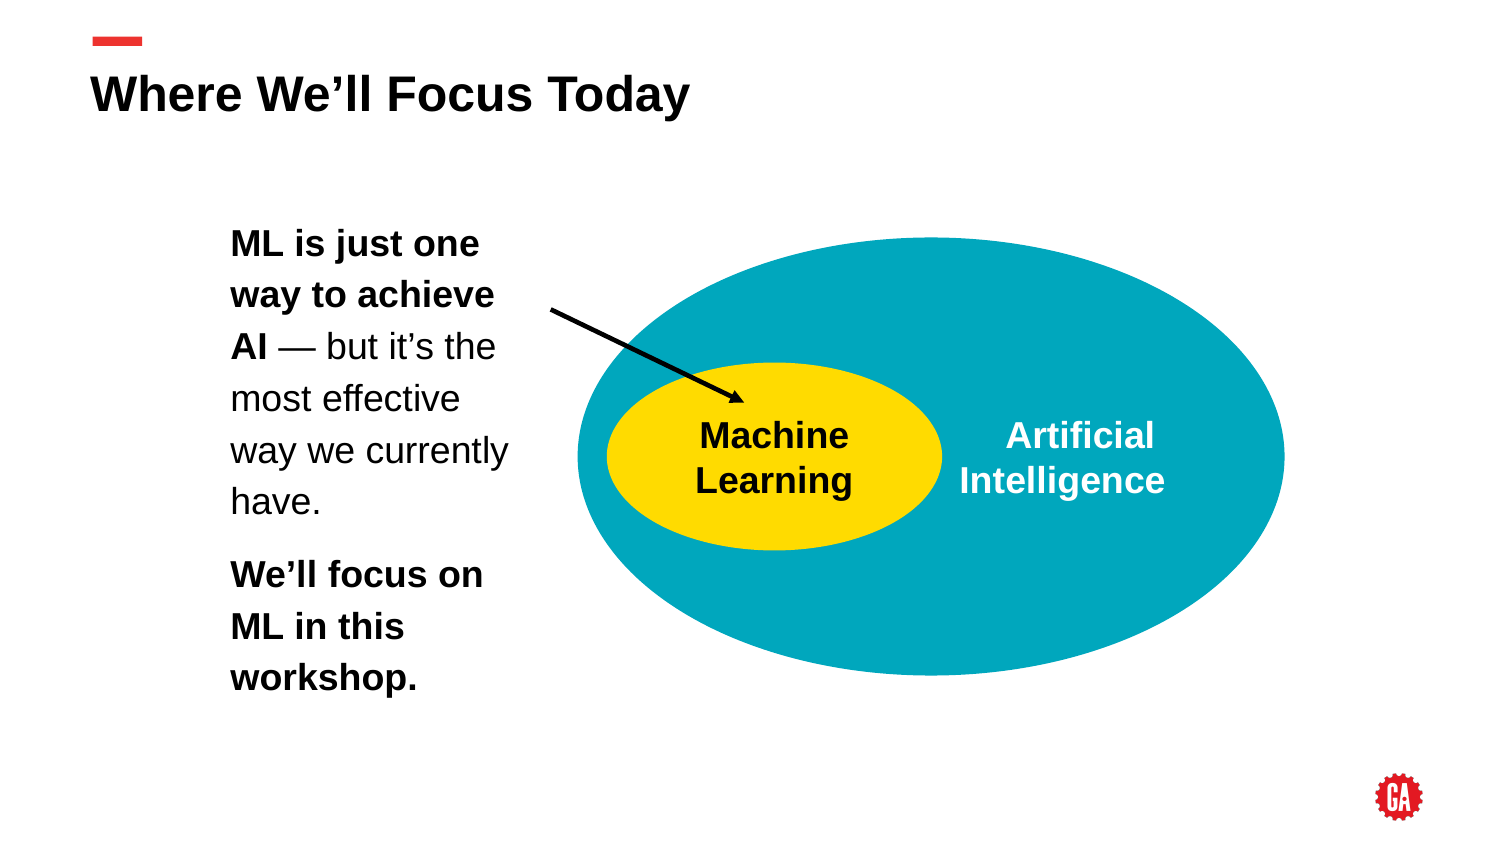

# Where We’ll Focus Today
ML is just one way to achieve AI — but it’s the most effective way we currently have.
We’ll focus on ML in this workshop.
Artificial
Intelligence
Machine Learning